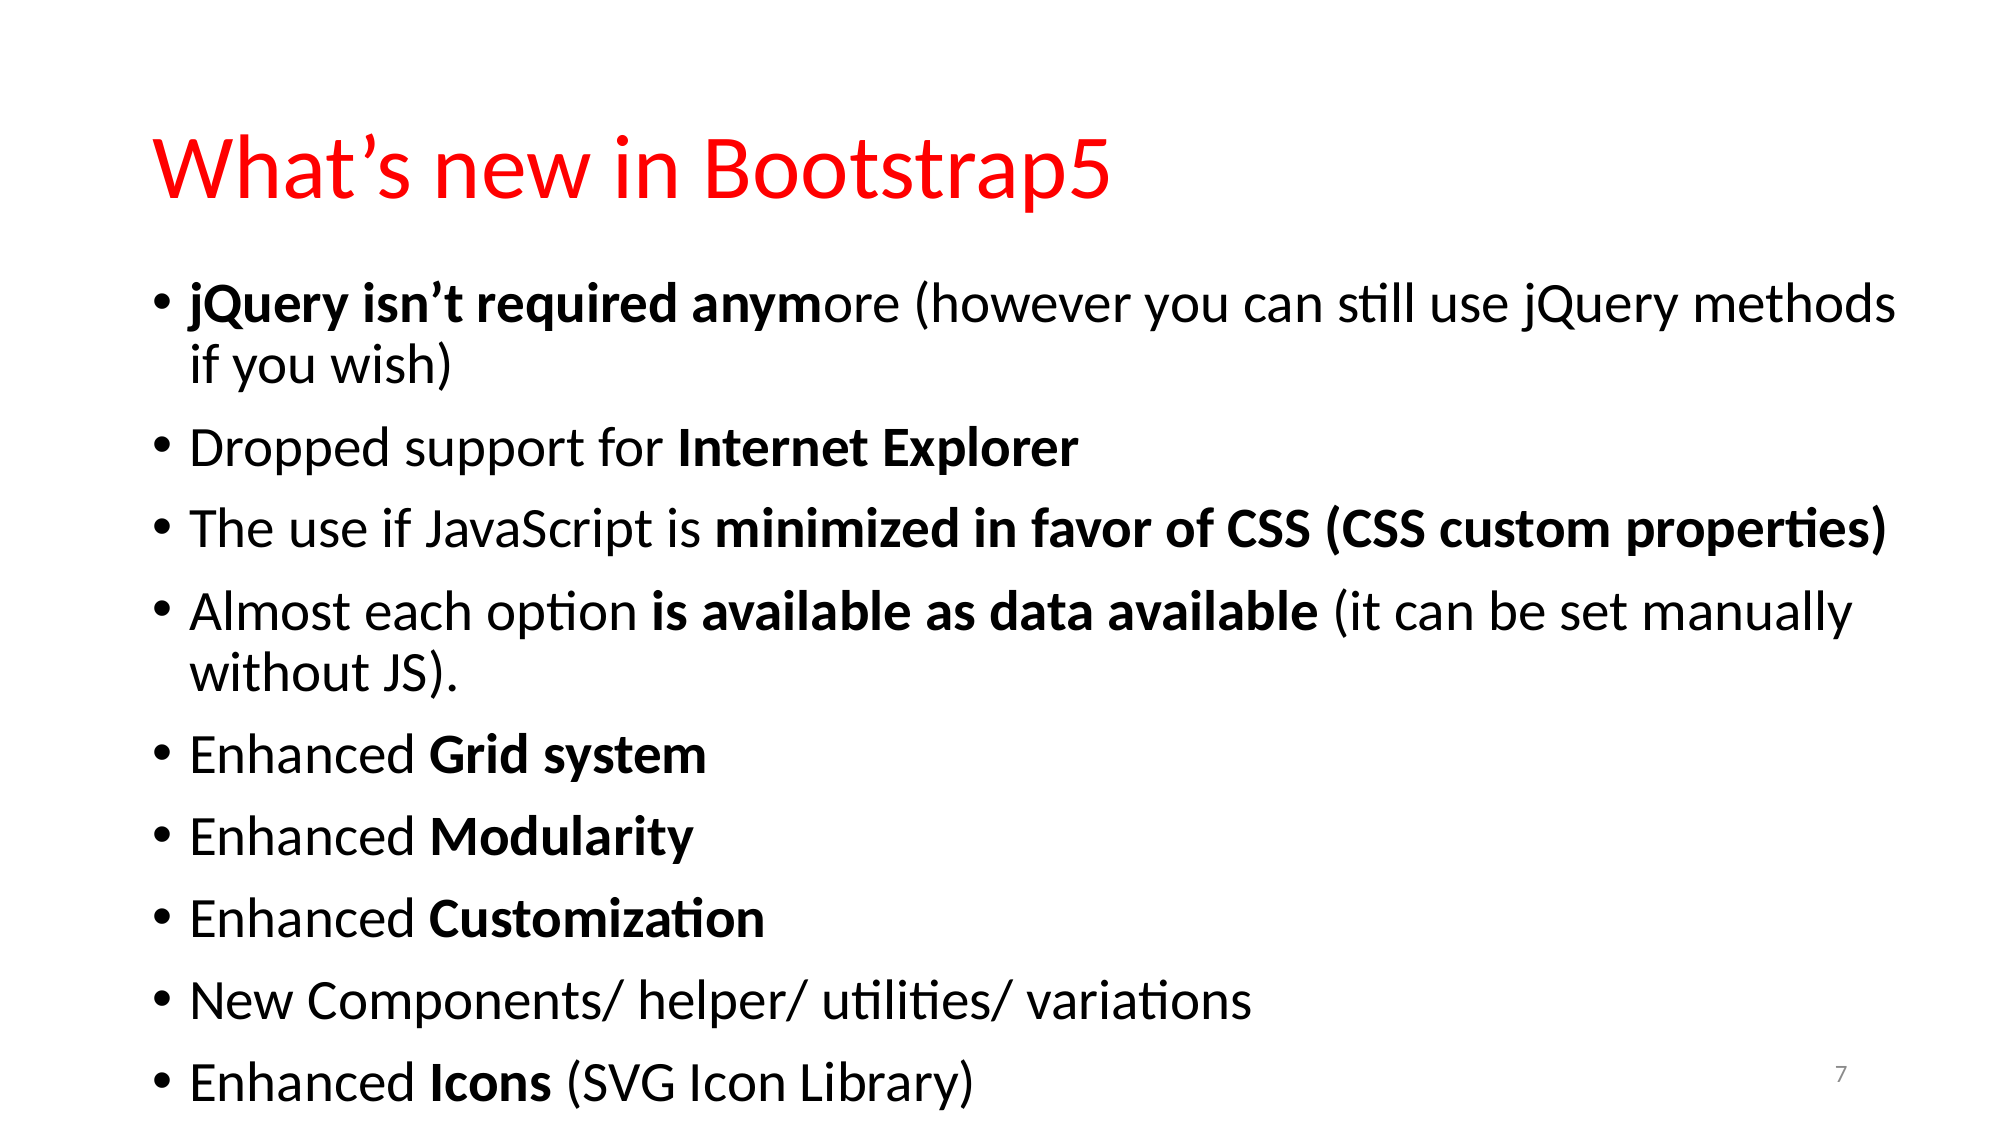

# What’s new in Bootstrap5
jQuery isn’t required anymore (however you can still use jQuery methods if you wish)
Dropped support for Internet Explorer
The use if JavaScript is minimized in favor of CSS (CSS custom properties)
Almost each option is available as data available (it can be set manually without JS).
Enhanced Grid system
Enhanced Modularity
Enhanced Customization
New Components/ helper/ utilities/ variations
Enhanced Icons (SVG Icon Library)
7